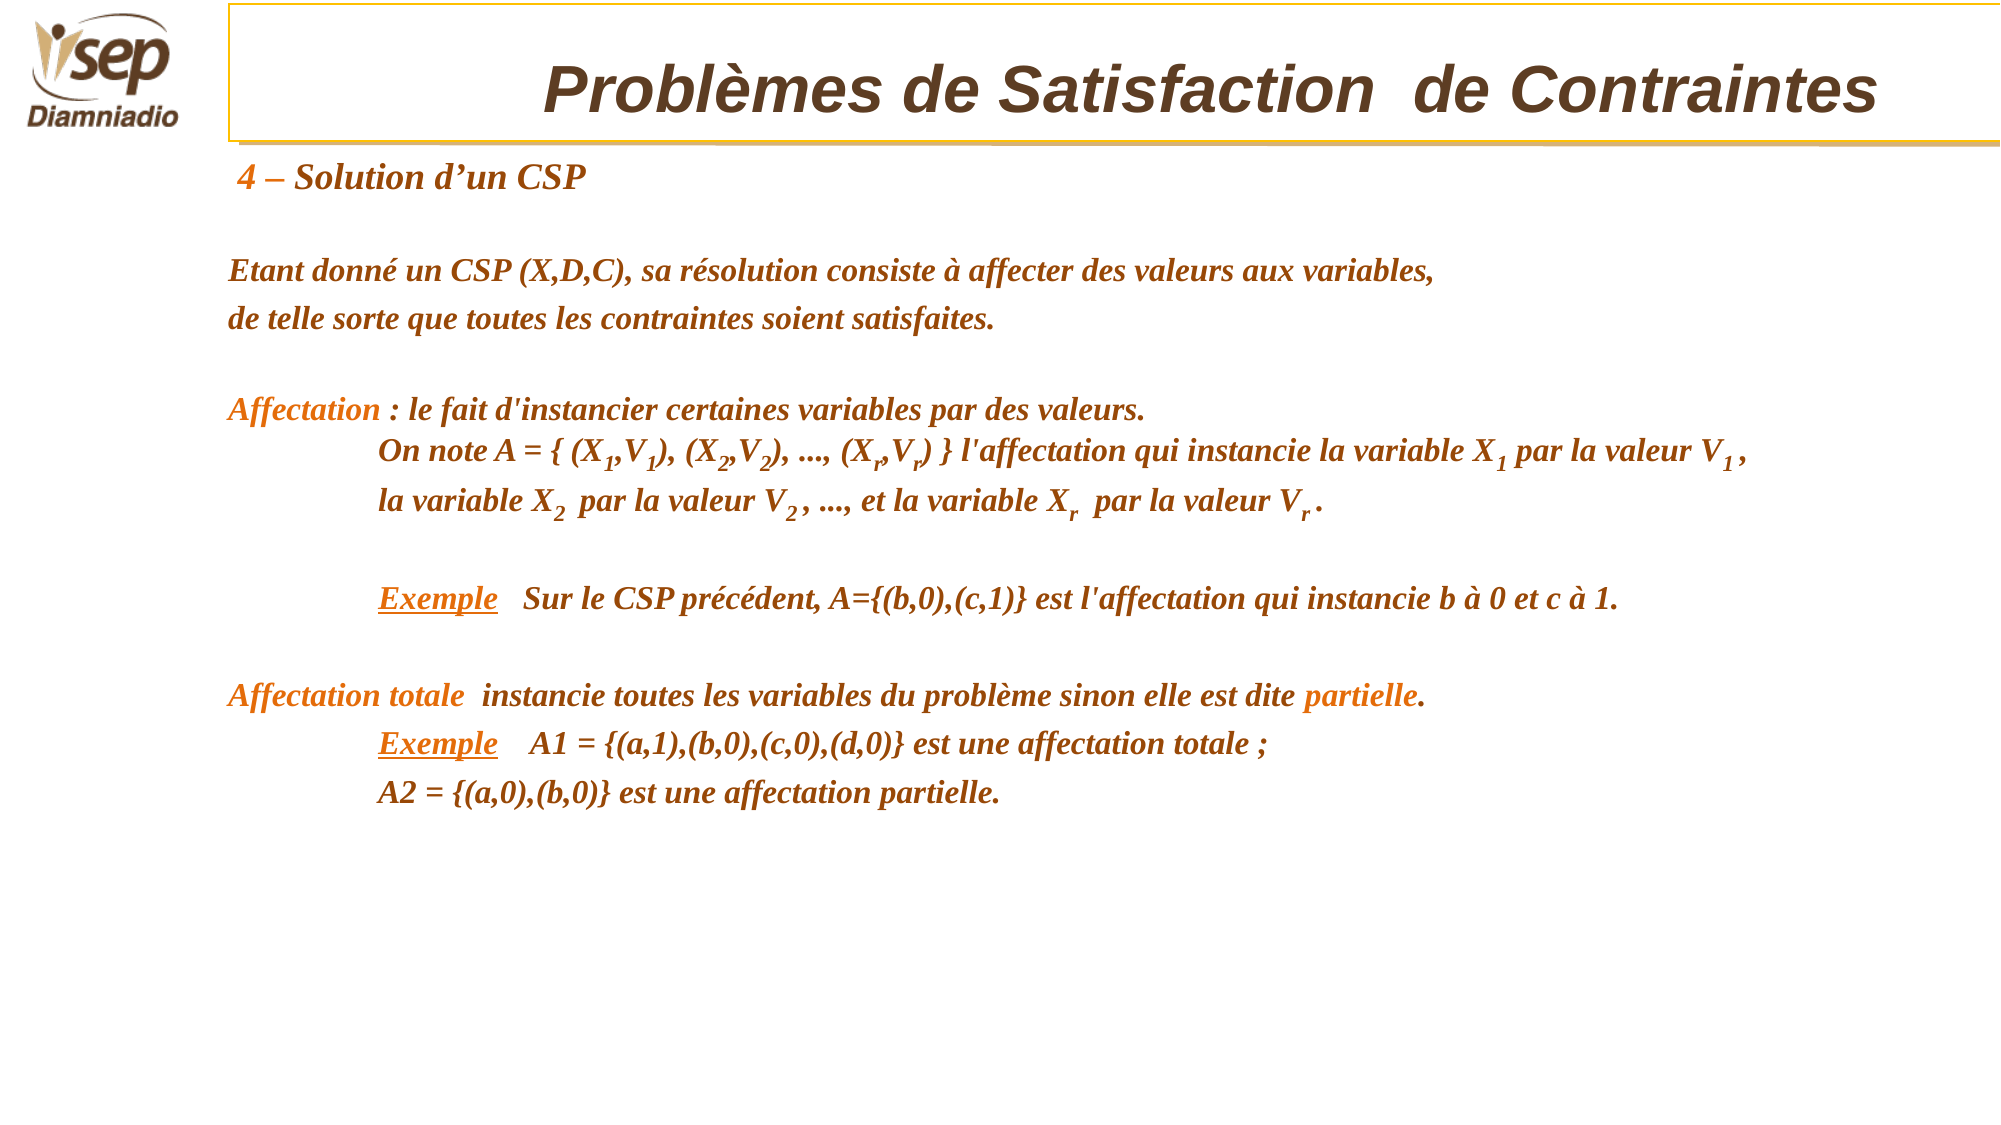

Problèmes de Satisfaction  de Contraintes

 4 – Solution d’un CSP

Etant donné un CSP (X,D,C), sa résolution consiste à affecter des valeurs aux variables,
de telle sorte que toutes les contraintes soient satisfaites.

Affectation : le fait d'instancier certaines variables par des valeurs.
	On note A = { (X1,V1), (X2,V2), ..., (Xr,Vr) } l'affectation qui instancie la variable X1 par la valeur V1 ,
	la variable X2  par la valeur V2 , ..., et la variable Xr  par la valeur Vr .

	Exemple   Sur le CSP précédent, A={(b,0),(c,1)} est l'affectation qui instancie b à 0 et c à 1.

Affectation totale  instancie toutes les variables du problème sinon elle est dite partielle.
	Exemple    A1 = {(a,1),(b,0),(c,0),(d,0)} est une affectation totale ;
                	A2 = {(a,0),(b,0)} est une affectation partielle.

#